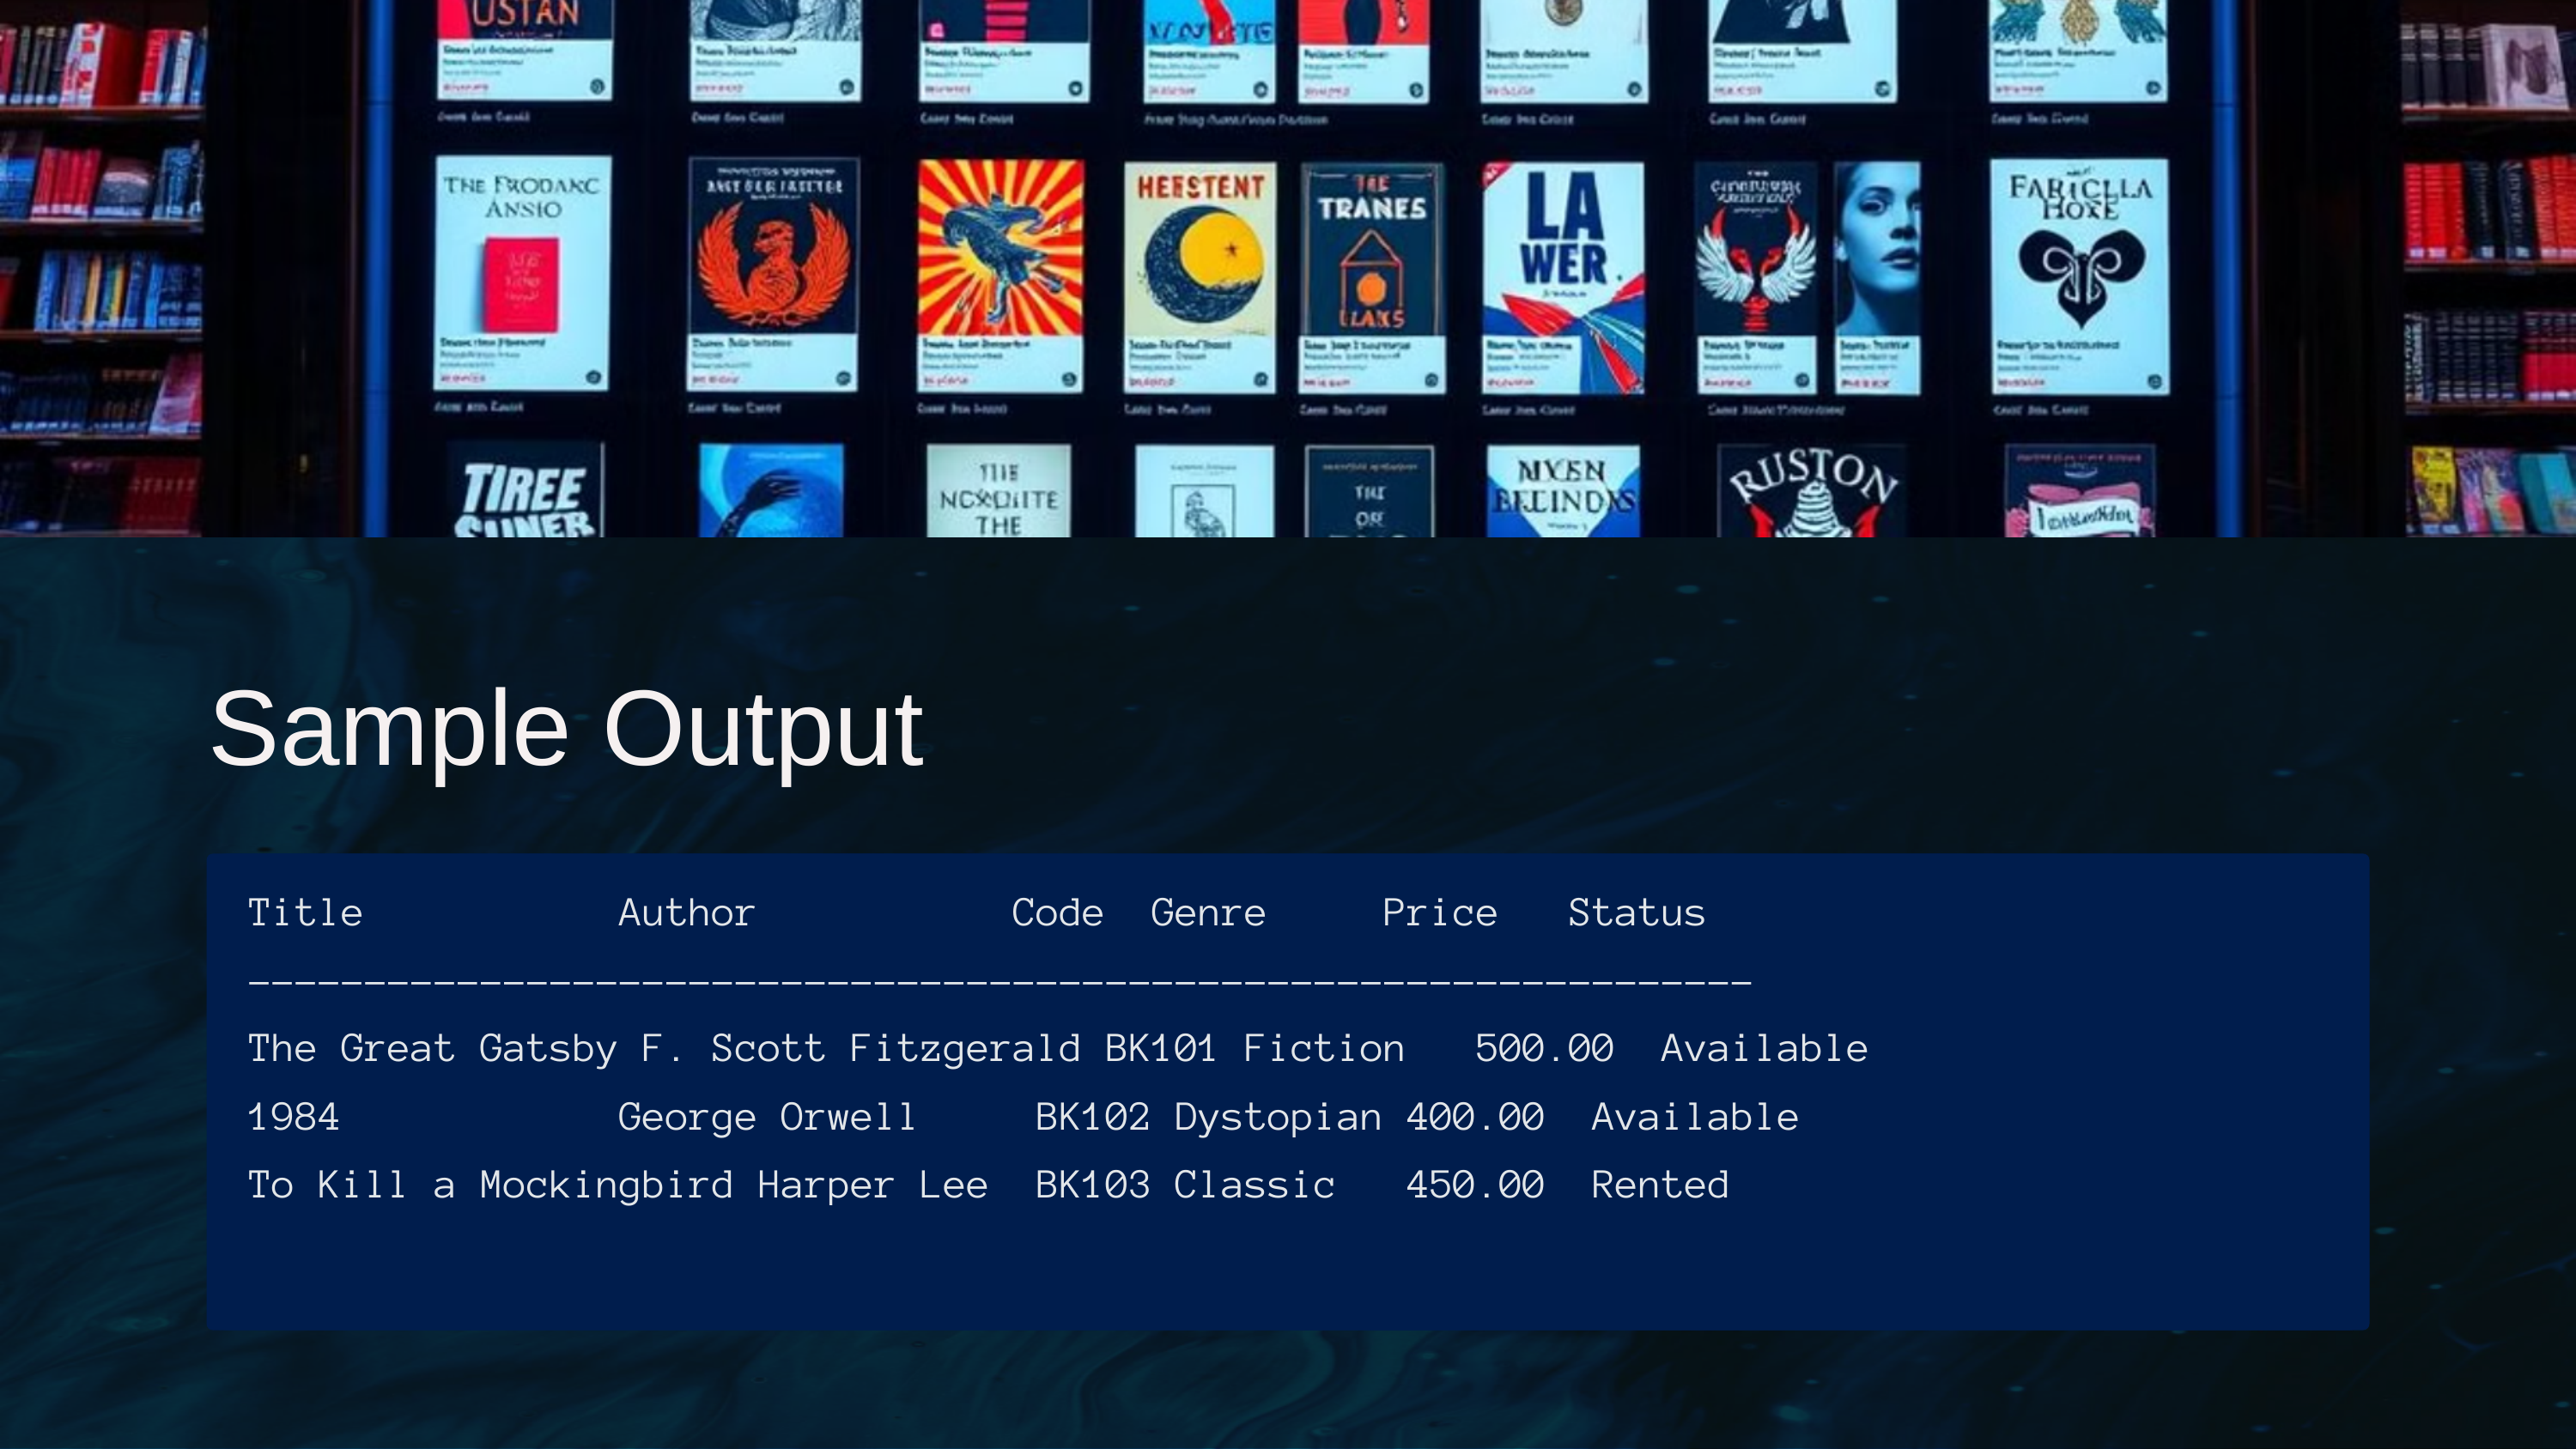

Sample Output

Title           Author           Code  Genre     Price   Status
-----------------------------------------------------------------
The Great Gatsby F. Scott Fitzgerald BK101 Fiction   500.00  Available
1984            George Orwell     BK102 Dystopian 400.00  Available
To Kill a Mockingbird Harper Lee  BK103 Classic   450.00  Rented